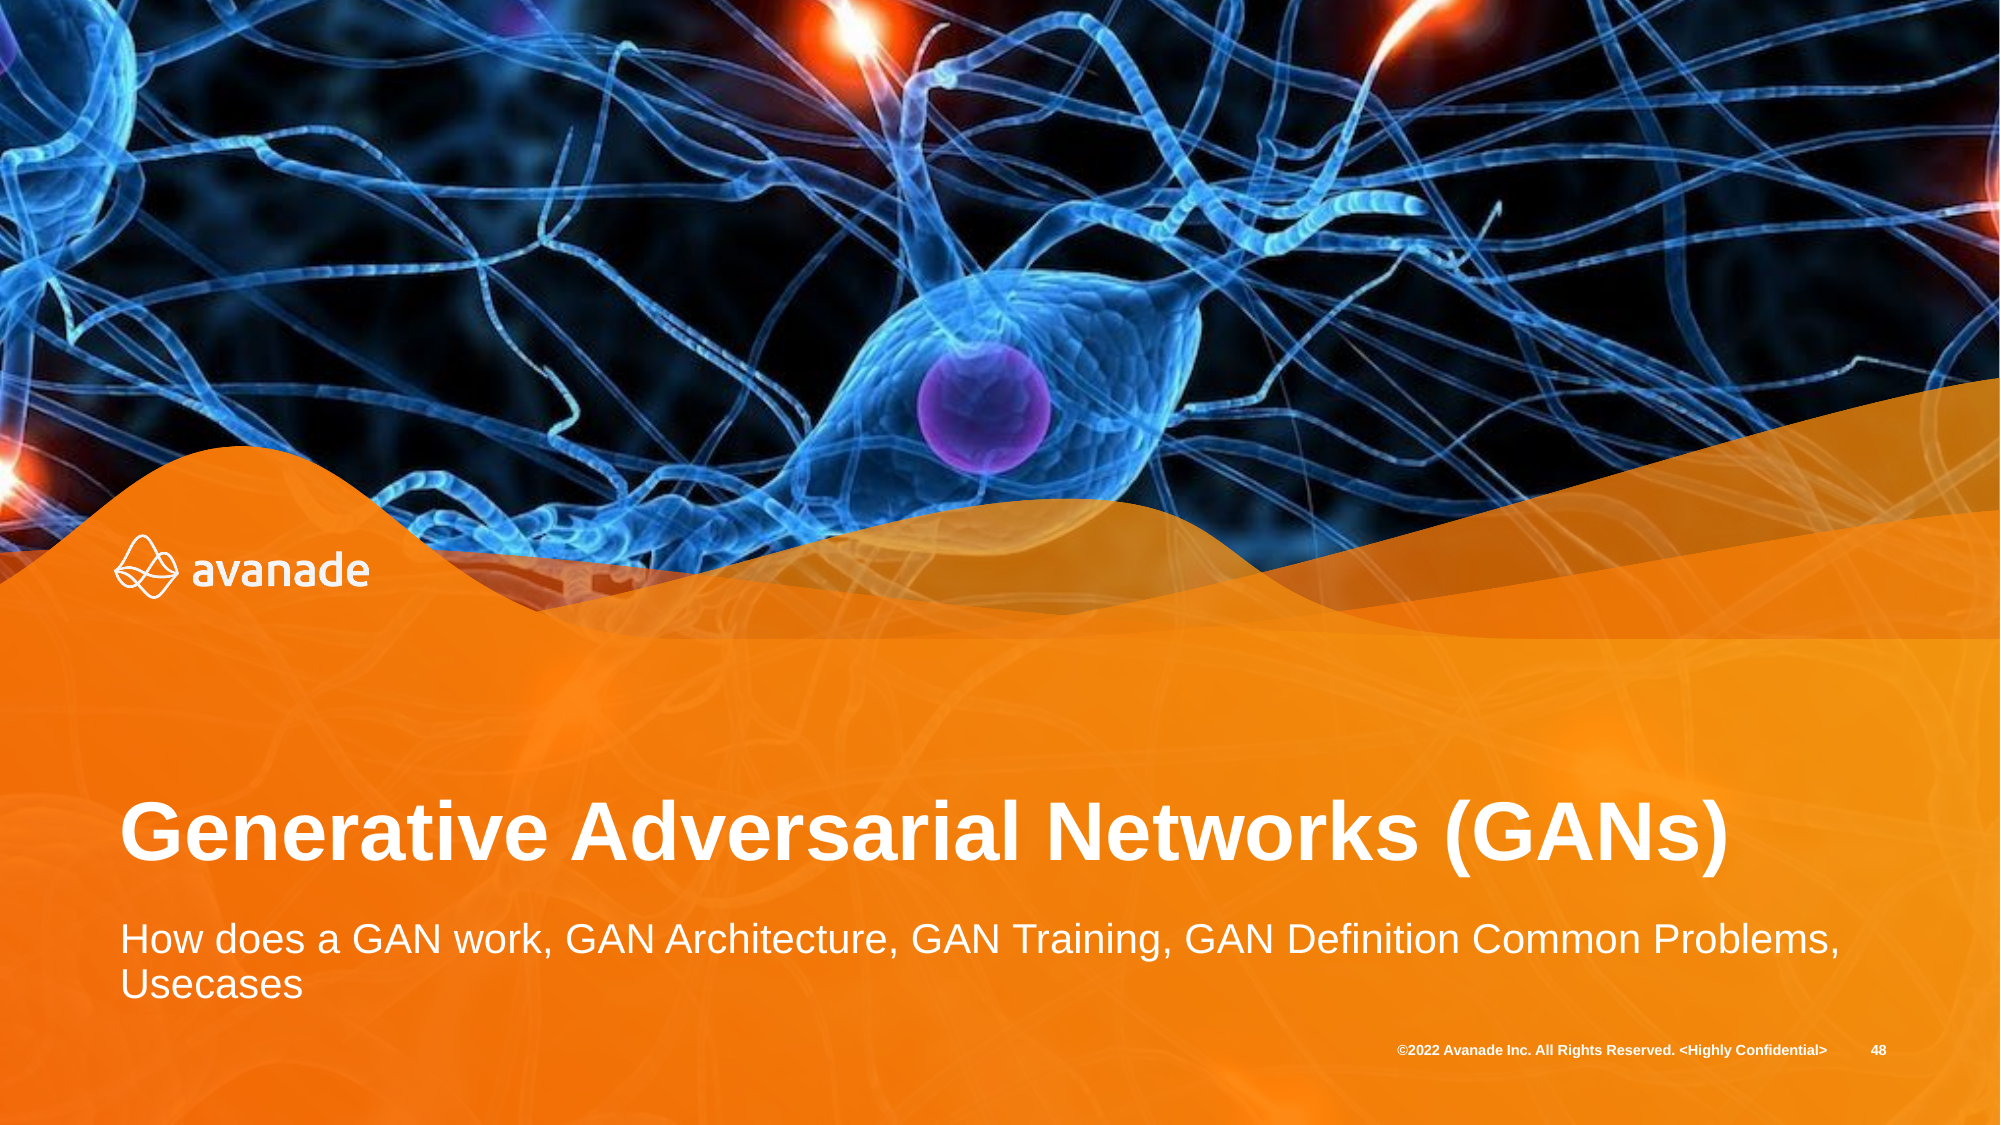

Generative Adversarial Networks (GANs)
How does a GAN work, GAN Architecture, GAN Training, GAN Definition Common Problems, Usecases